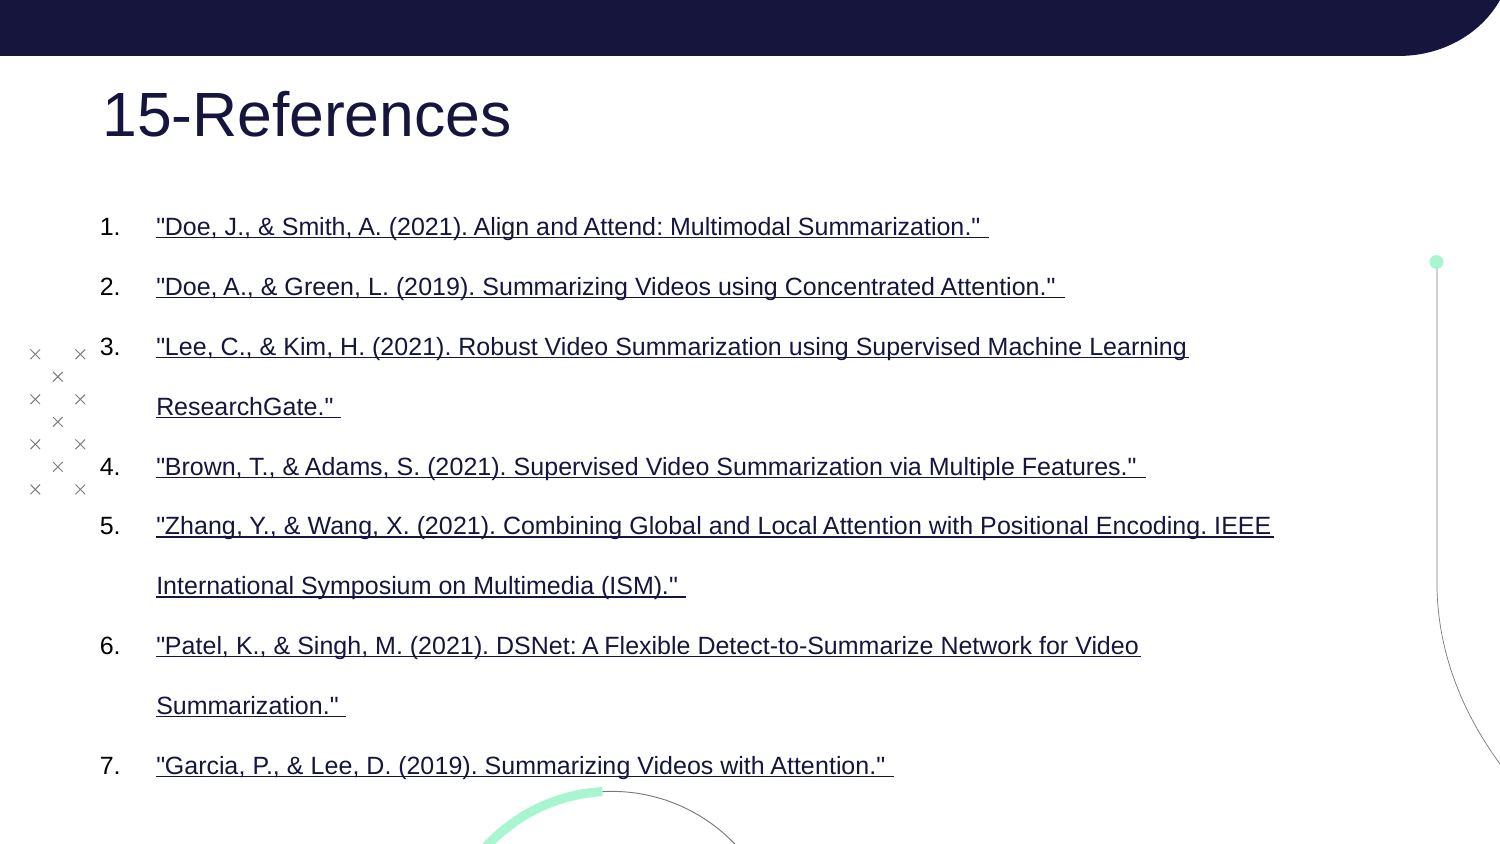

# 15-References
"Doe, J., & Smith, A. (2021). Align and Attend: Multimodal Summarization."
"Doe, A., & Green, L. (2019). Summarizing Videos using Concentrated Attention."
"Lee, C., & Kim, H. (2021). Robust Video Summarization using Supervised Machine Learning ResearchGate."
"Brown, T., & Adams, S. (2021). Supervised Video Summarization via Multiple Features."
"Zhang, Y., & Wang, X. (2021). Combining Global and Local Attention with Positional Encoding. IEEE International Symposium on Multimedia (ISM)."
"Patel, K., & Singh, M. (2021). DSNet: A Flexible Detect-to-Summarize Network for Video Summarization."
"Garcia, P., & Lee, D. (2019). Summarizing Videos with Attention."